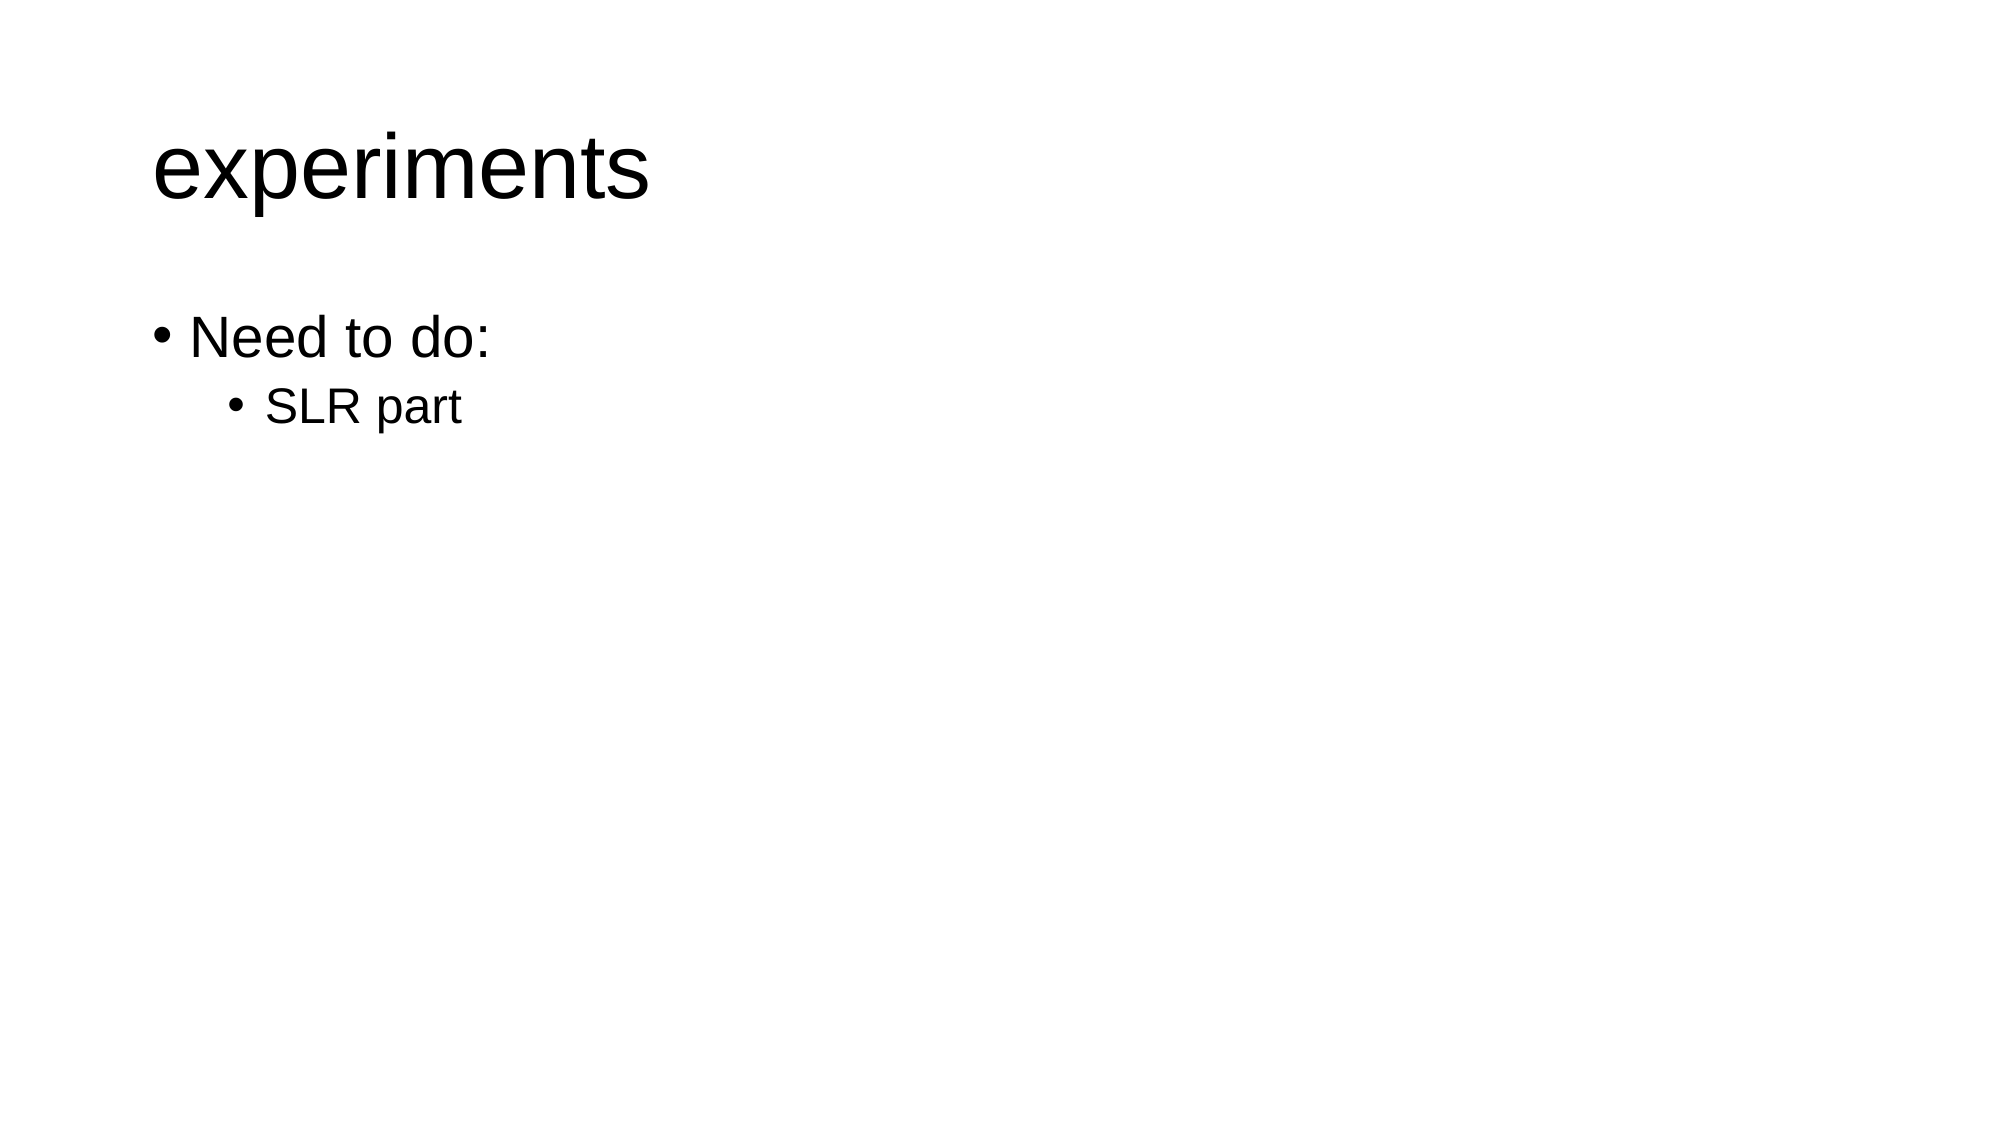

# experiments
Need to do:
SLR part